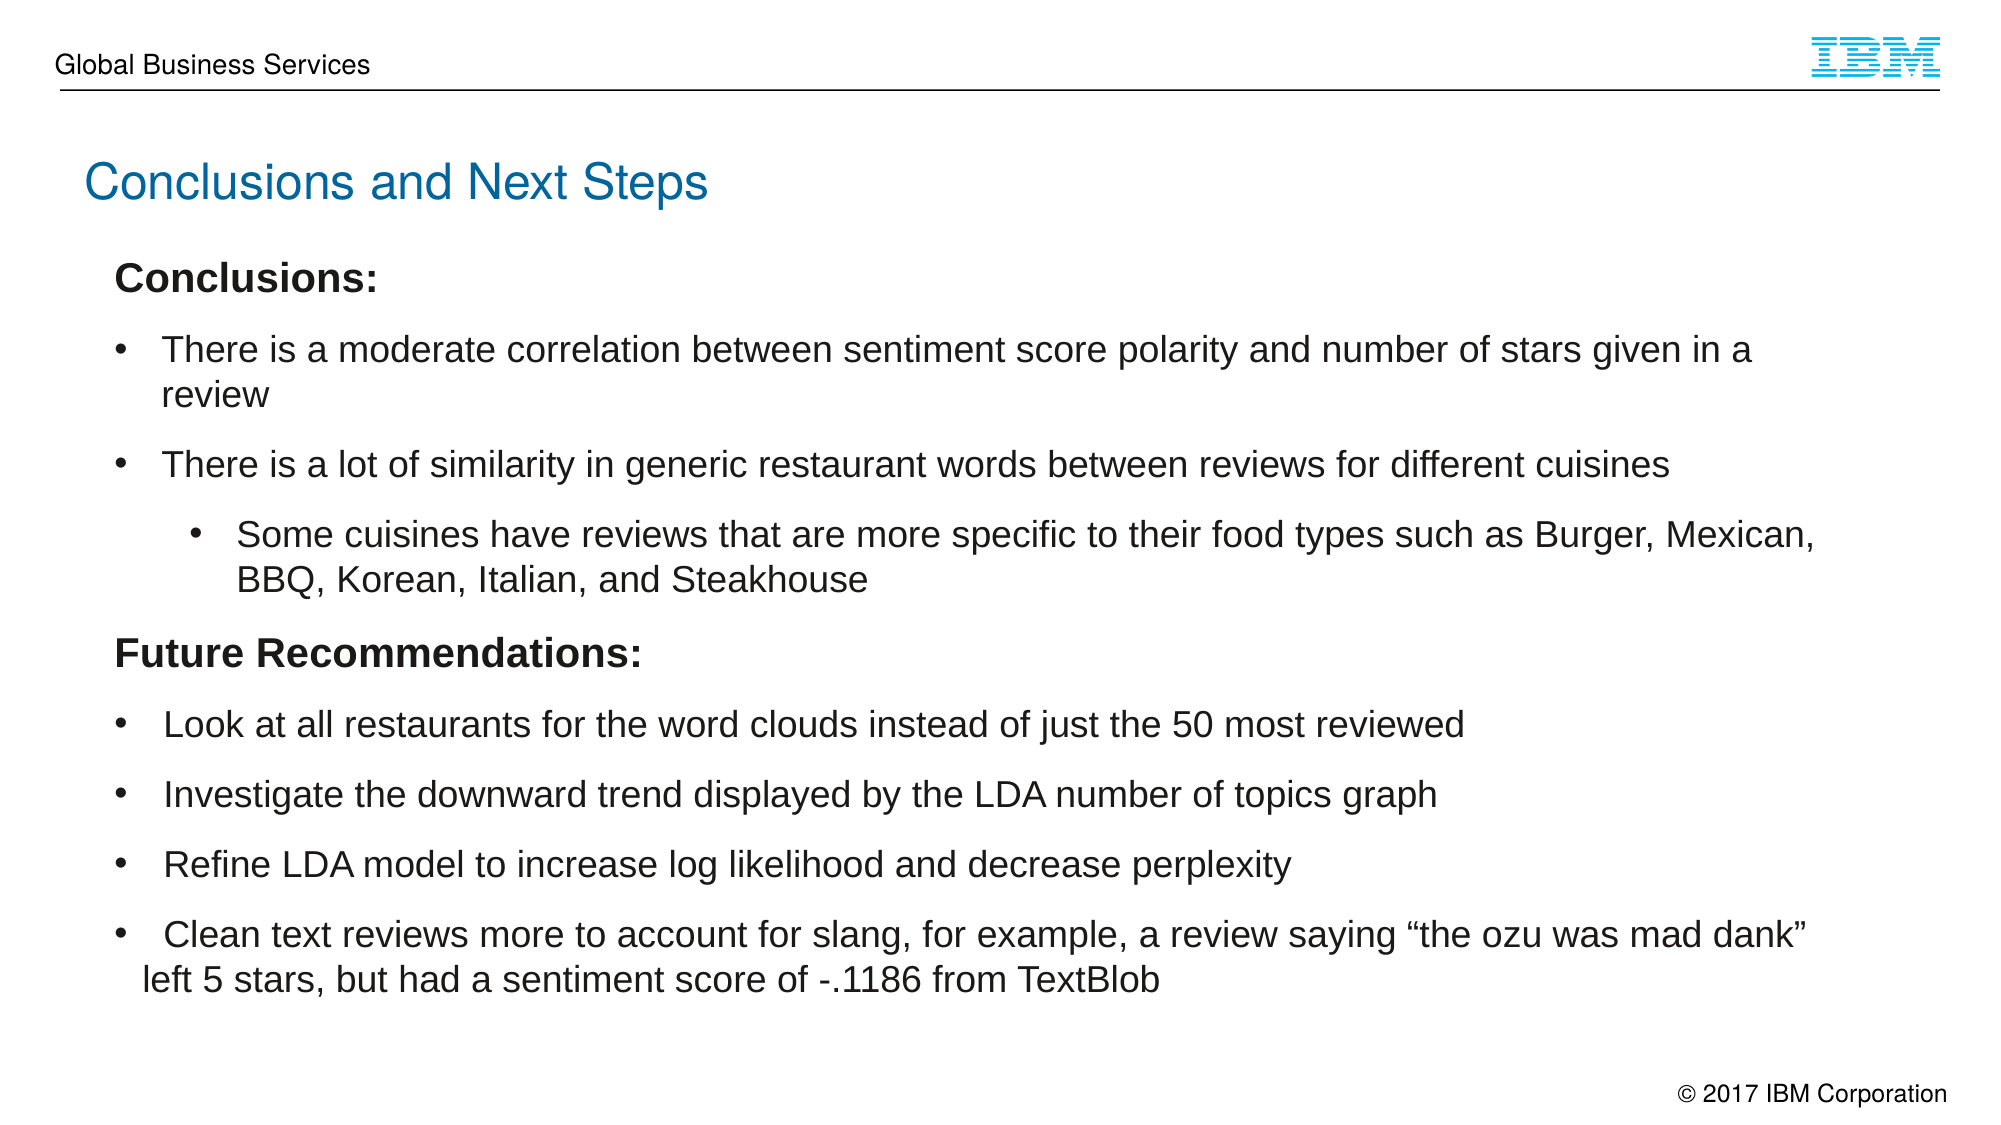

# Conclusions and Next Steps
Conclusions:
There is a moderate correlation between sentiment score polarity and number of stars given in a review
There is a lot of similarity in generic restaurant words between reviews for different cuisines
Some cuisines have reviews that are more specific to their food types such as Burger, Mexican, BBQ, Korean, Italian, and Steakhouse
Future Recommendations:
  Look at all restaurants for the word clouds instead of just the 50 most reviewed
  Investigate the downward trend displayed by the LDA number of topics graph
  Refine LDA model to increase log likelihood and decrease perplexity
  Clean text reviews more to account for slang, for example, a review saying “the ozu was mad dank”  left 5 stars, but had a sentiment score of -.1186 from TextBlob
IBM Confidential